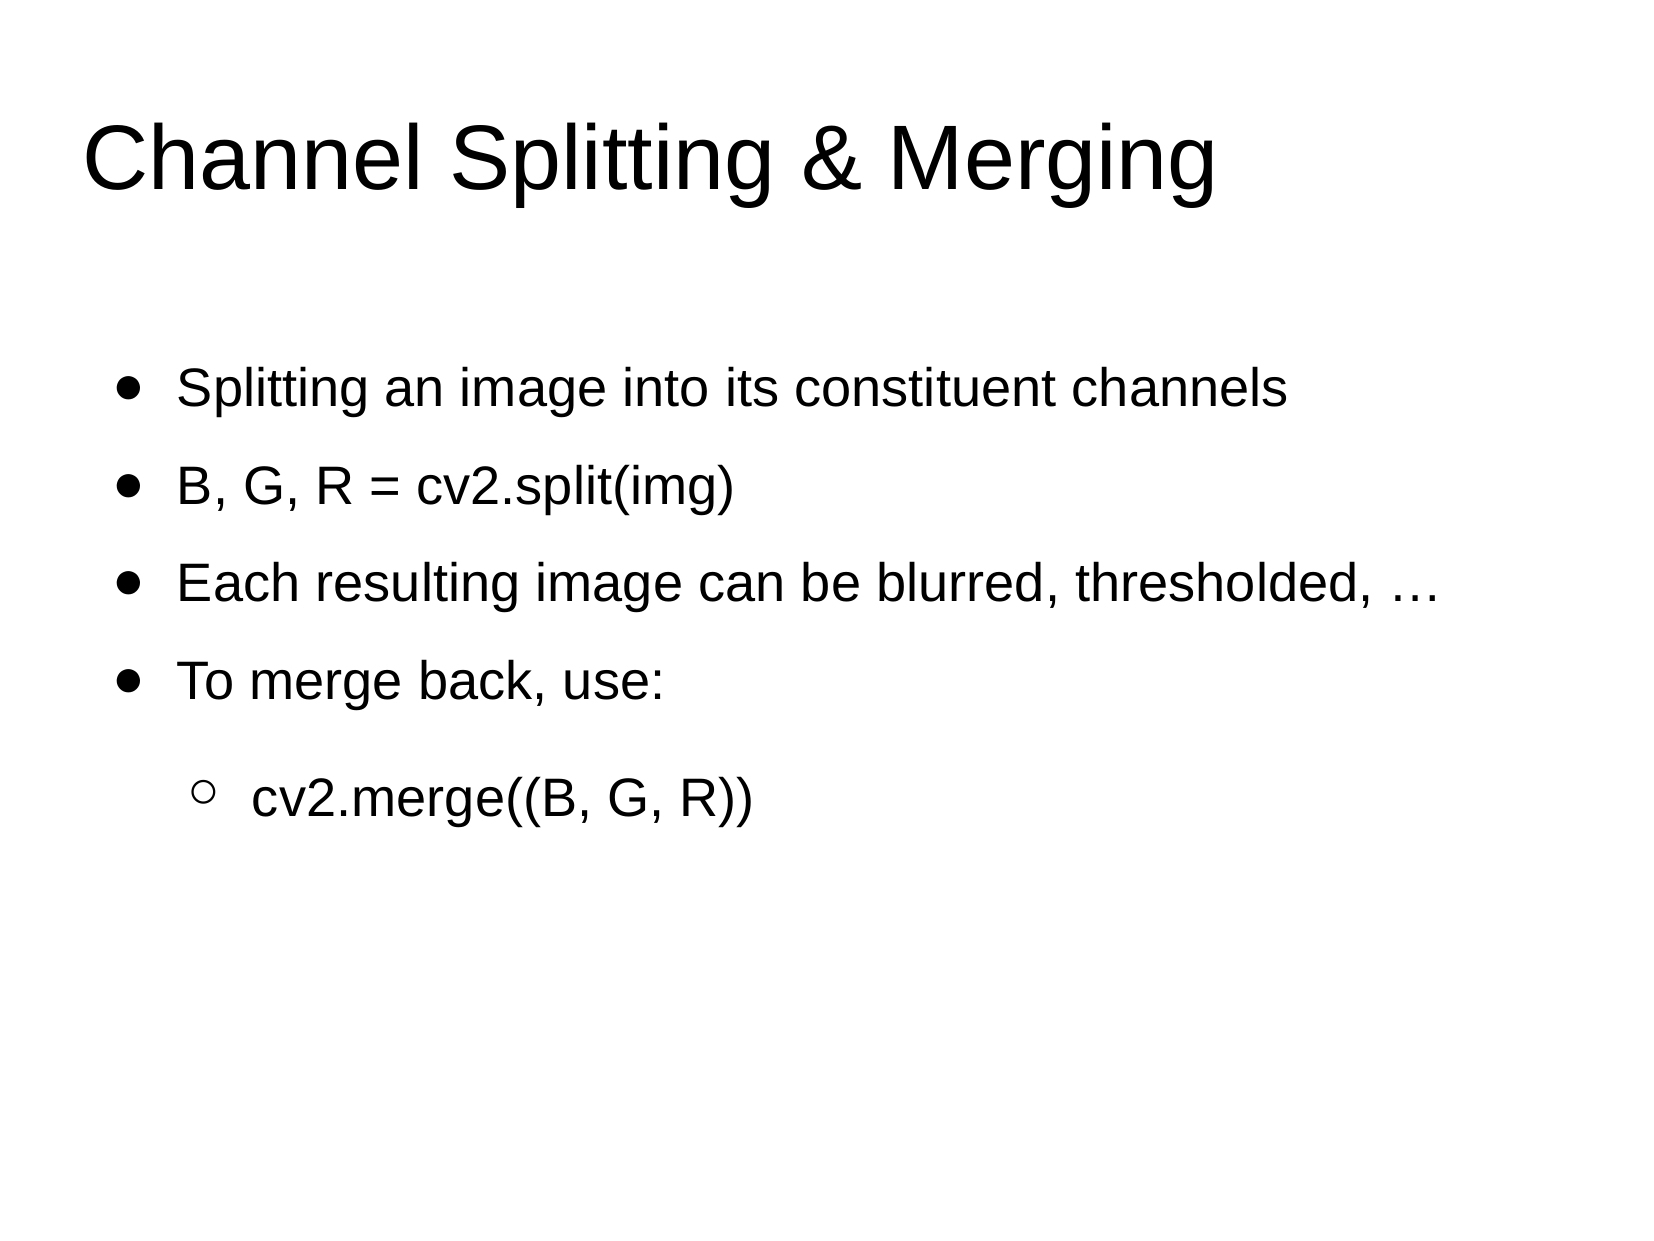

Channel Splitting & Merging
Splitting an image into its constituent channels
B, G, R = cv2.split(img)
Each resulting image can be blurred, thresholded, …
To merge back, use:
cv2.merge((B, G, R))